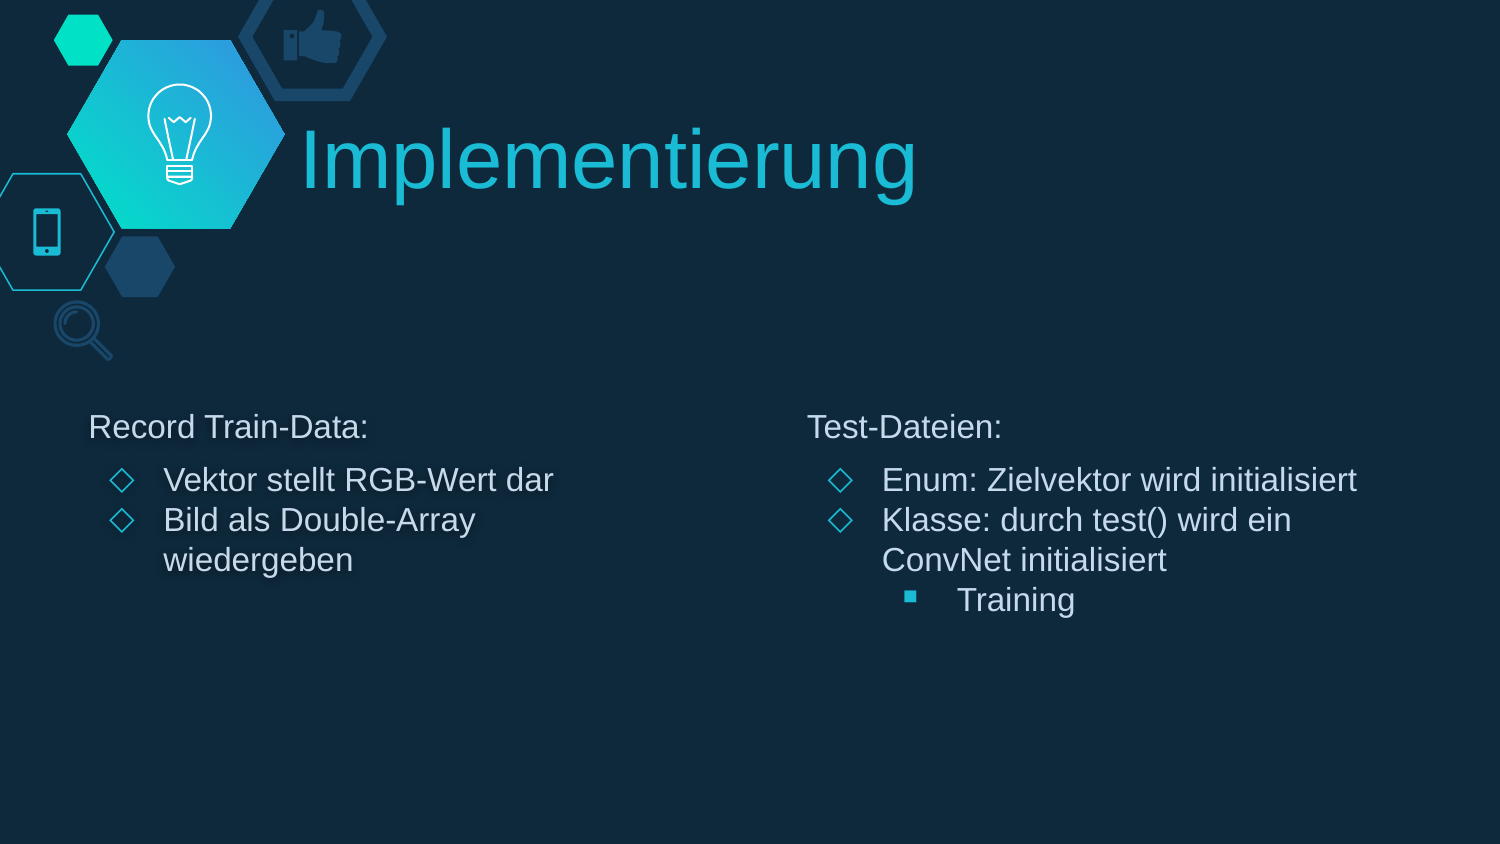

# Implementierung
Record Train-Data:
Vektor stellt RGB-Wert dar
Bild als Double-Array wiedergeben
Test-Dateien:
Enum: Zielvektor wird initialisiert
Klasse: durch test() wird ein ConvNet initialisiert
Training